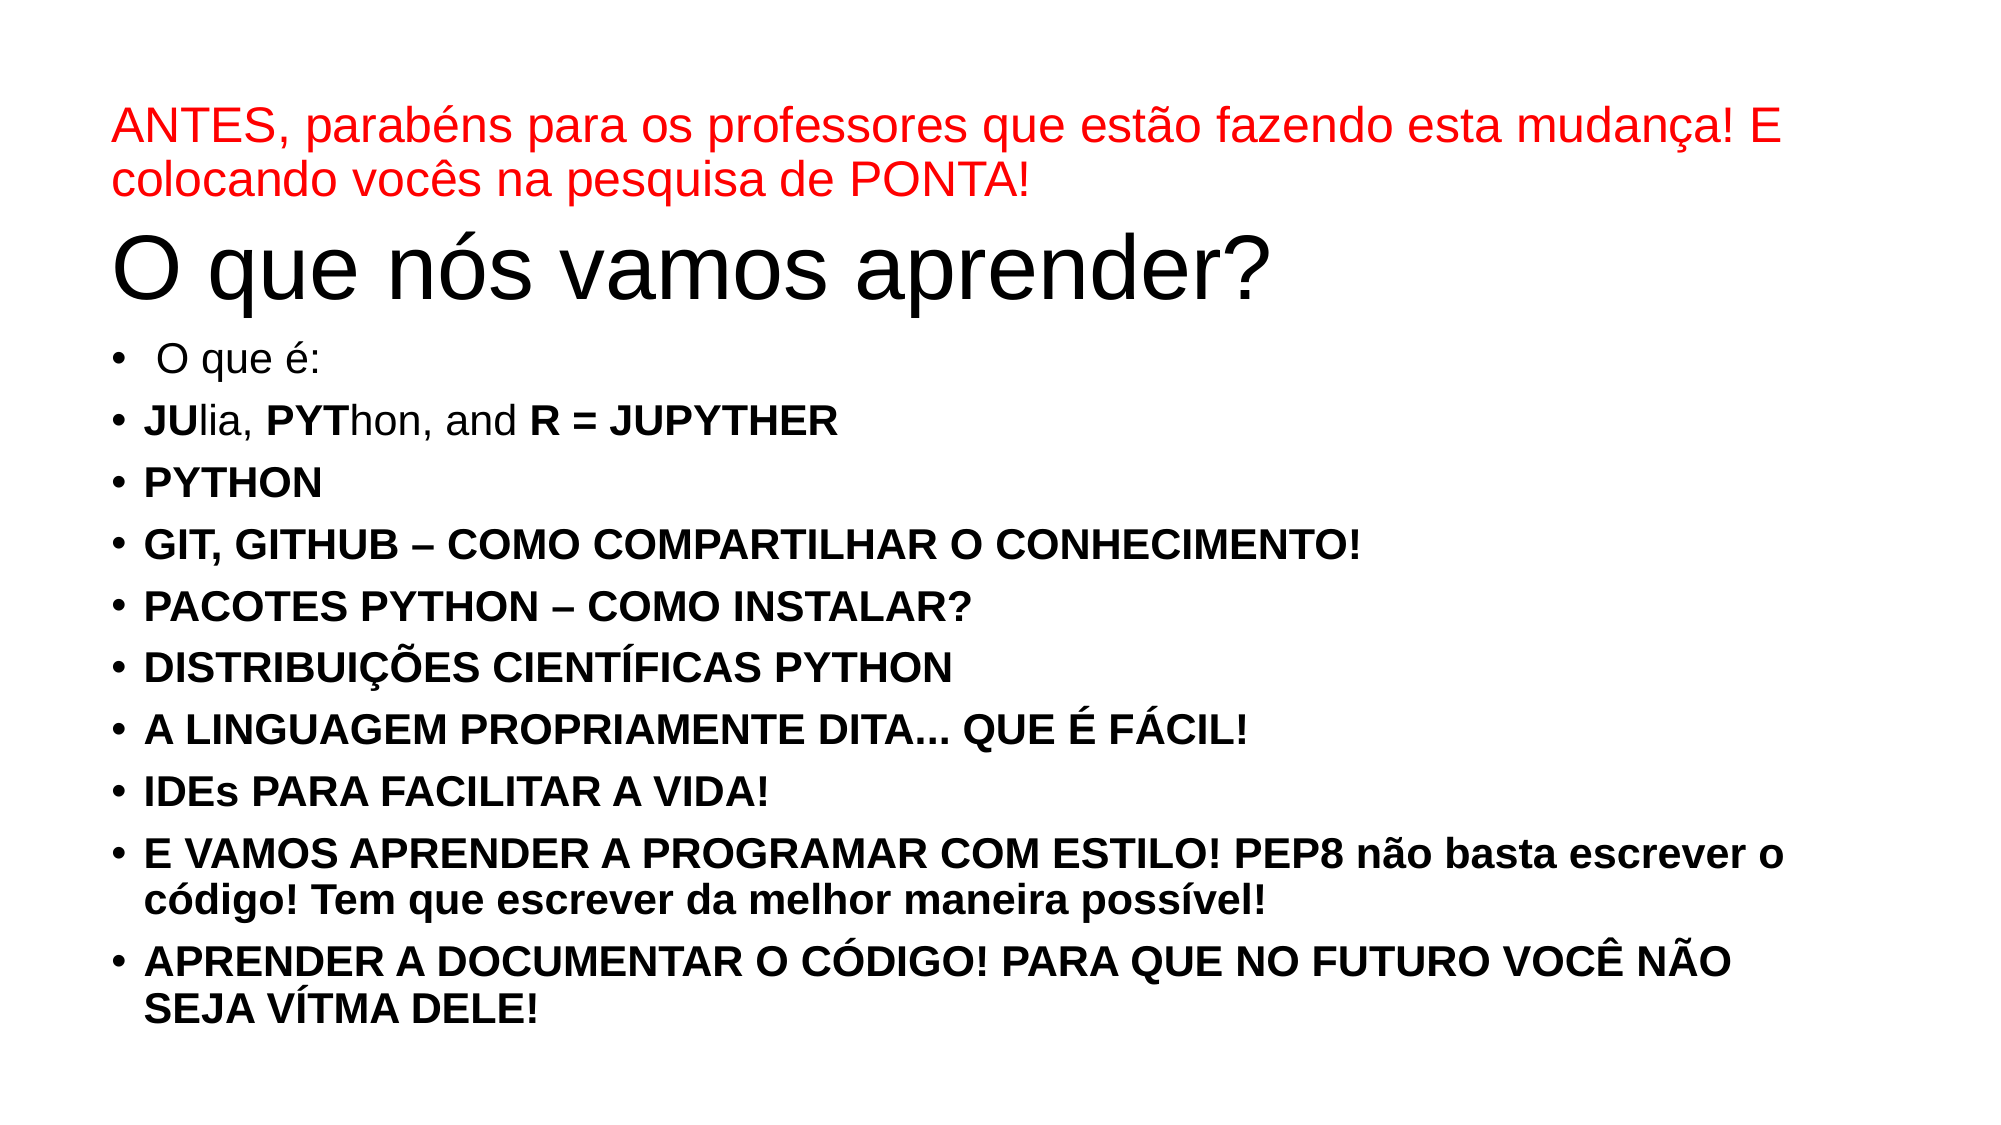

ANTES, parabéns para os professores que estão fazendo esta mudança! E colocando vocês na pesquisa de PONTA!
# O que nós vamos aprender?
 O que é:
JUlia, PYThon, and R = JUPYTHER
PYTHON
GIT, GITHUB – COMO COMPARTILHAR O CONHECIMENTO!
PACOTES PYTHON – COMO INSTALAR?
DISTRIBUIÇÕES CIENTÍFICAS PYTHON
A LINGUAGEM PROPRIAMENTE DITA... QUE É FÁCIL!
IDEs PARA FACILITAR A VIDA!
E VAMOS APRENDER A PROGRAMAR COM ESTILO! PEP8 não basta escrever o código! Tem que escrever da melhor maneira possível!
APRENDER A DOCUMENTAR O CÓDIGO! PARA QUE NO FUTURO VOCÊ NÃO SEJA VÍTMA DELE!